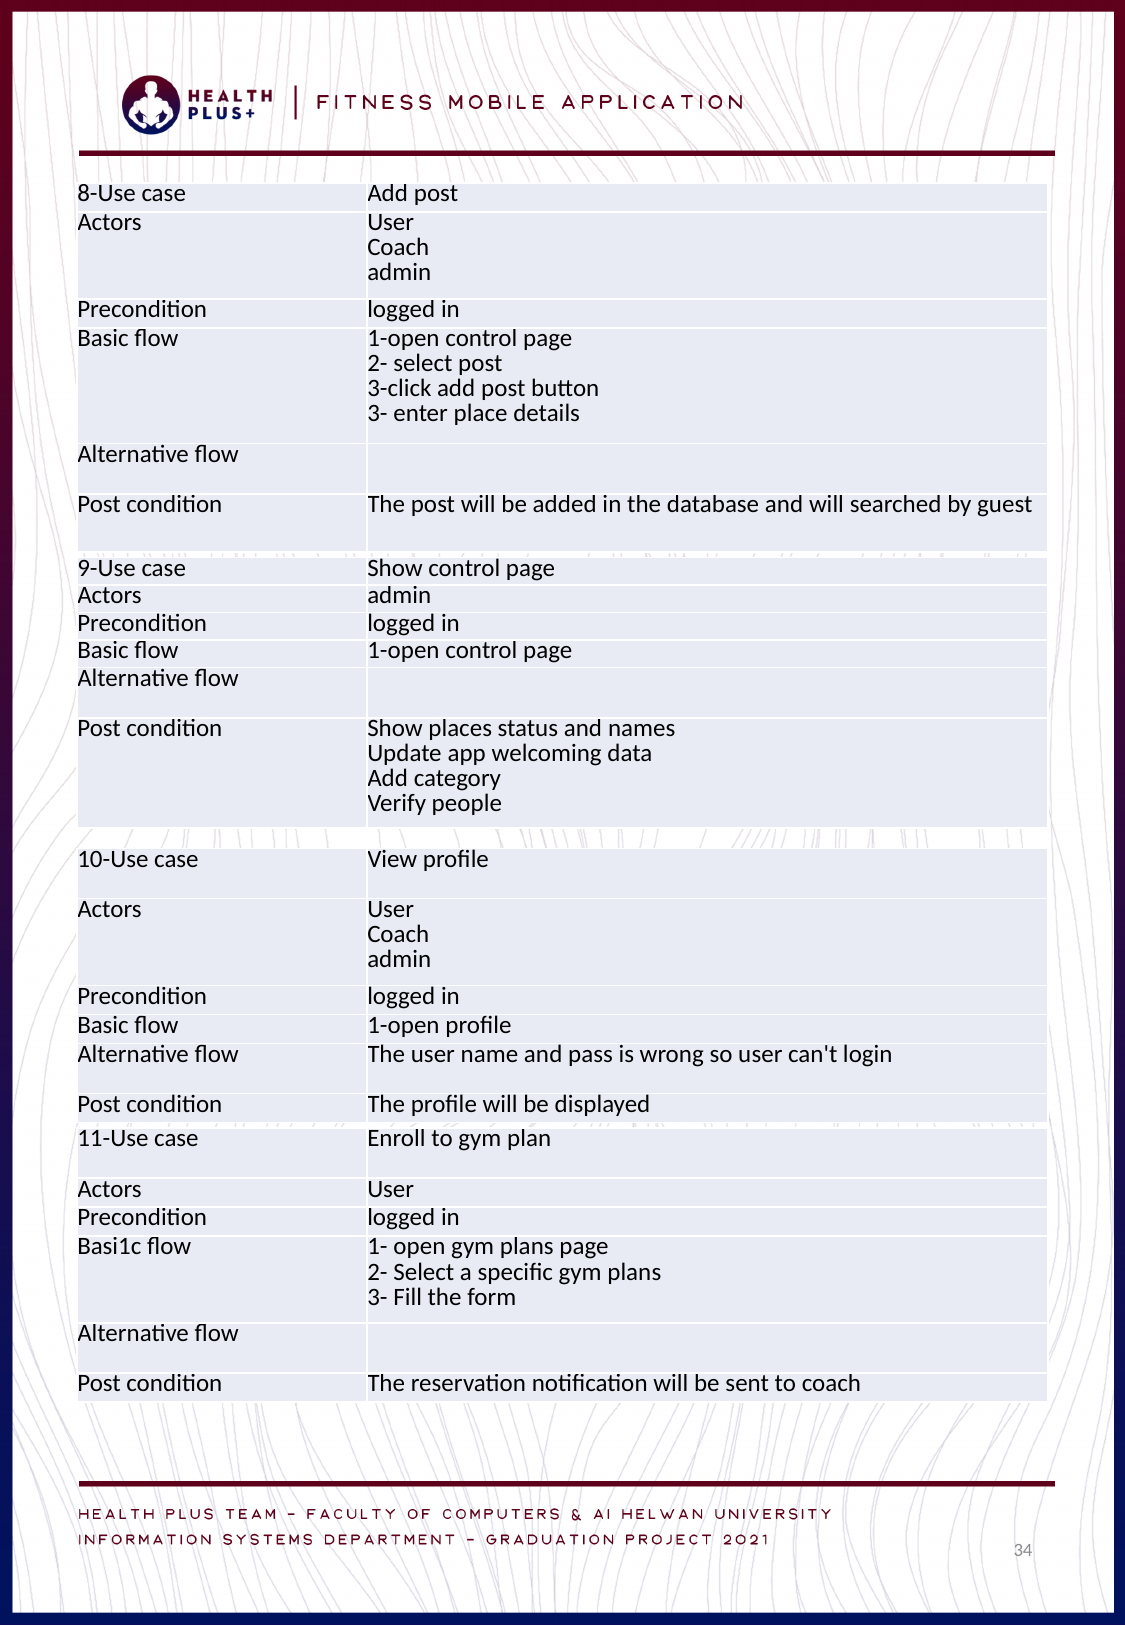

| 8-Use case | Add post |
| --- | --- |
| Actors | User Coach admin |
| Precondition | logged in |
| Basic flow | 1-open control page 2- select post 3-click add post button 3- enter place details |
| Alternative flow |  |
| Post condition | The post will be added in the database and will searched by guest |
| 9-Use case | Show control page |
| --- | --- |
| Actors | admin |
| Precondition | logged in |
| Basic flow | 1-open control page |
| Alternative flow |  |
| Post condition | Show places status and names Update app welcoming data Add category Verify people |
| 10-Use case | View profile |
| --- | --- |
| Actors | User Coach admin |
| Precondition | logged in |
| Basic flow | 1-open profile |
| Alternative flow | The user name and pass is wrong so user can't login |
| Post condition | The profile will be displayed |
| 11-Use case | Enroll to gym plan |
| --- | --- |
| Actors | User |
| Precondition | logged in |
| Basi1c flow | 1- open gym plans page 2- Select a specific gym plans 3- Fill the form |
| Alternative flow |  |
| Post condition | The reservation notification will be sent to coach |
34